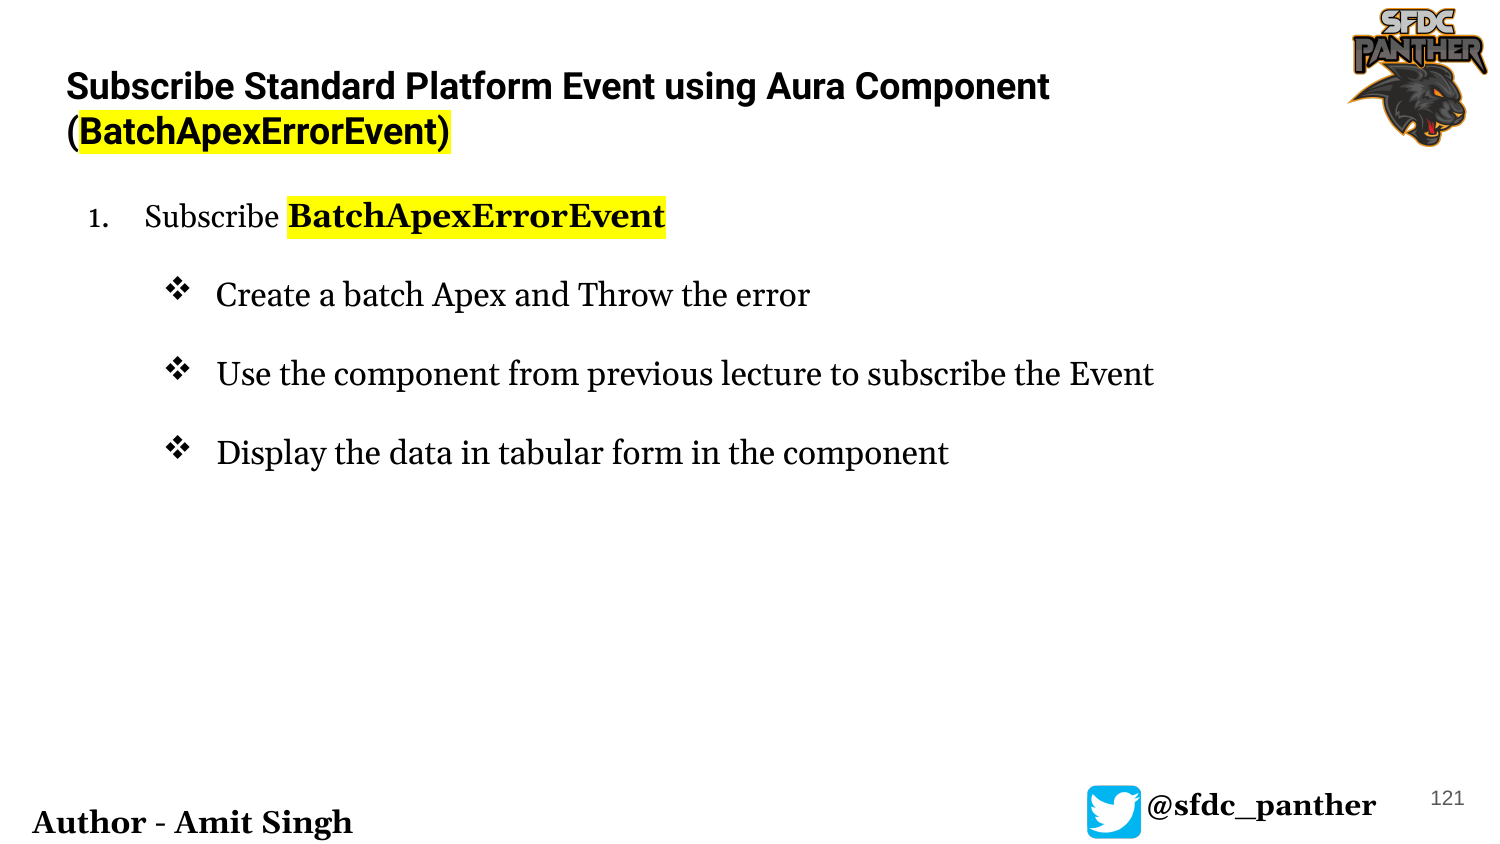

# Subscribe Standard Platform Event using Aura Component (BatchApexErrorEvent)
Subscribe BatchApexErrorEvent
Create a batch Apex and Throw the error
Use the component from previous lecture to subscribe the Event
Display the data in tabular form in the component
121